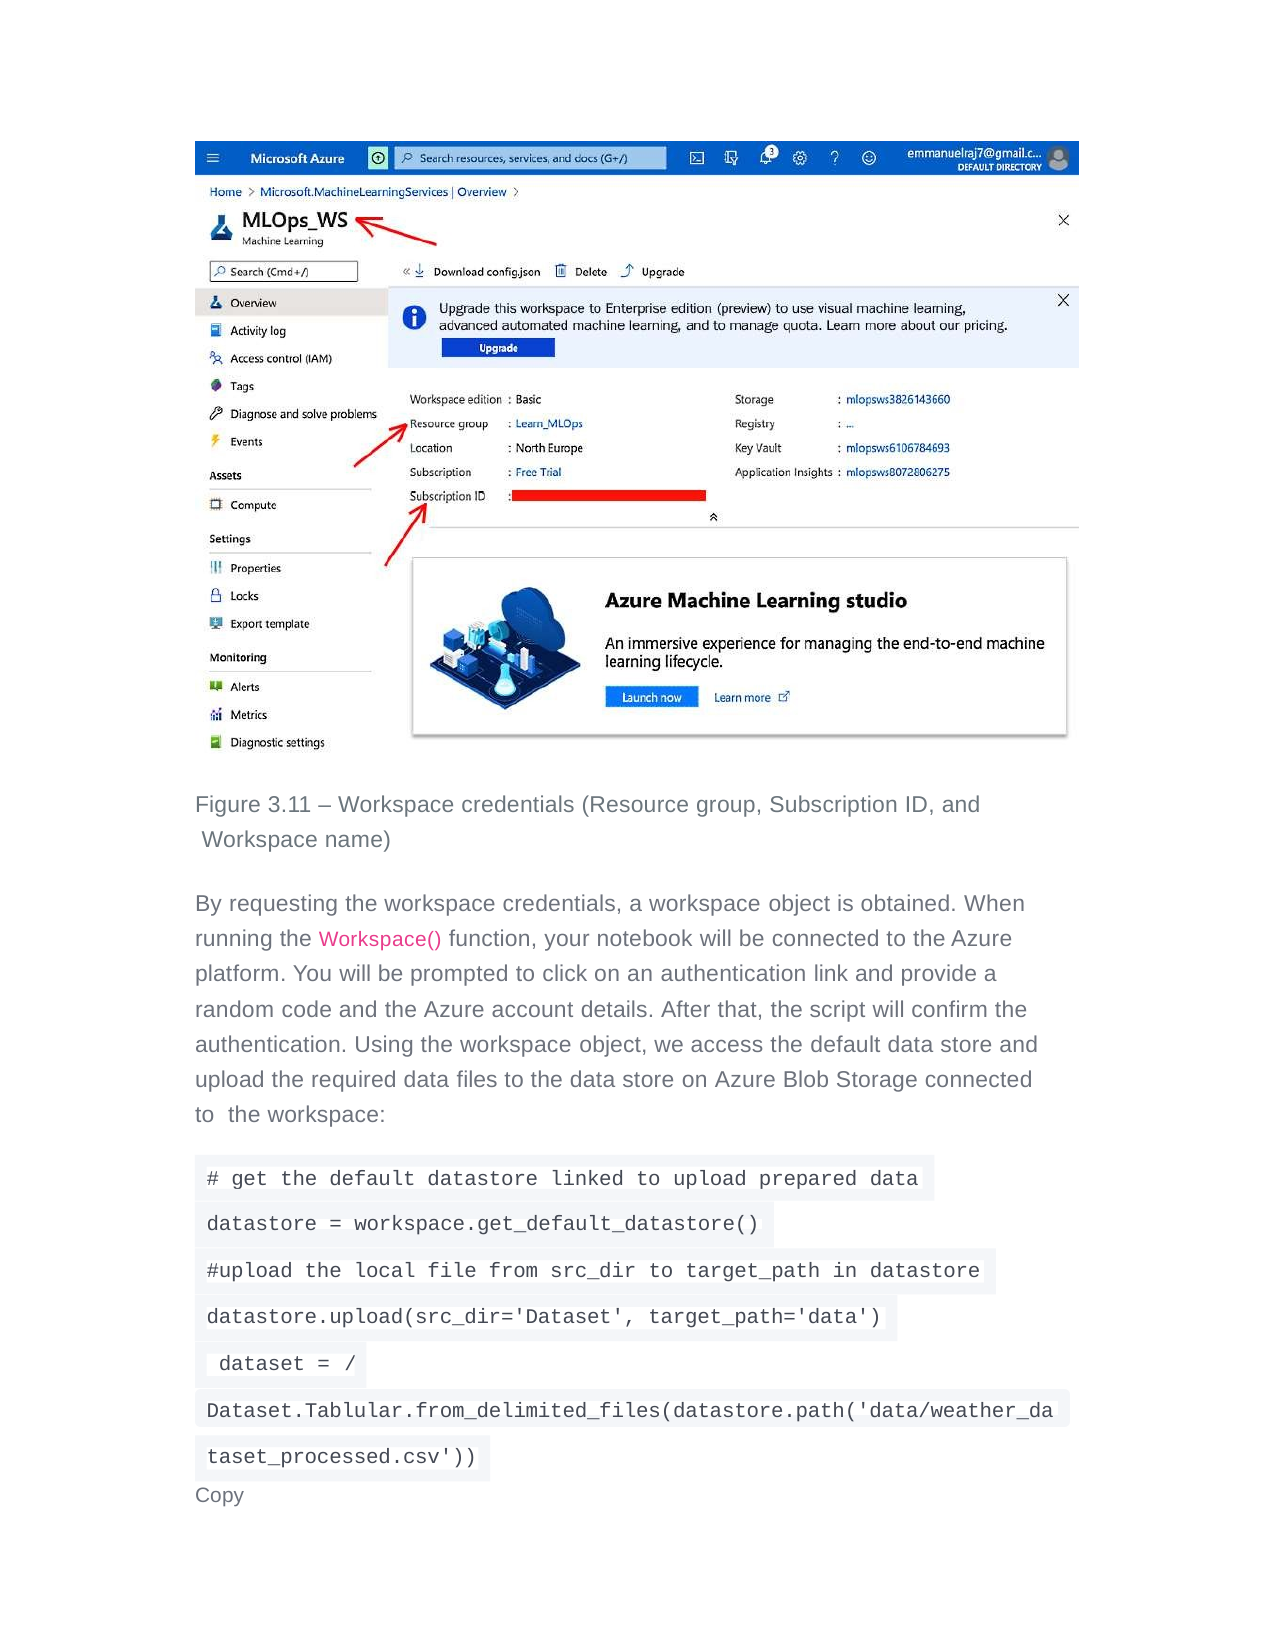

Figure 3.11 – Workspace credentials (Resource group, Subscription ID, and  Workspace name)

By requesting the workspace credentials, a workspace object is obtained. When  running the Workspace() function, your notebook will be connected to the Azure  platform. You will be prompted to click on an authentication link and provide a  random code and the Azure account details. After that, the script will confirm the  authentication. Using the workspace object, we access the default data store and  upload the required data files to the data store on Azure Blob Storage connected to  the workspace:

# get the default datastore linked to upload prepared data

datastore = workspace.get_default_datastore()
#upload the local file from src_dir to target_path in datastore
datastore.upload(src_dir='Dataset', target_path='data')  dataset =	/

Dataset.Tablular.from_delimited_files(datastore.path('data/weather_da
taset_processed.csv'))
Copy